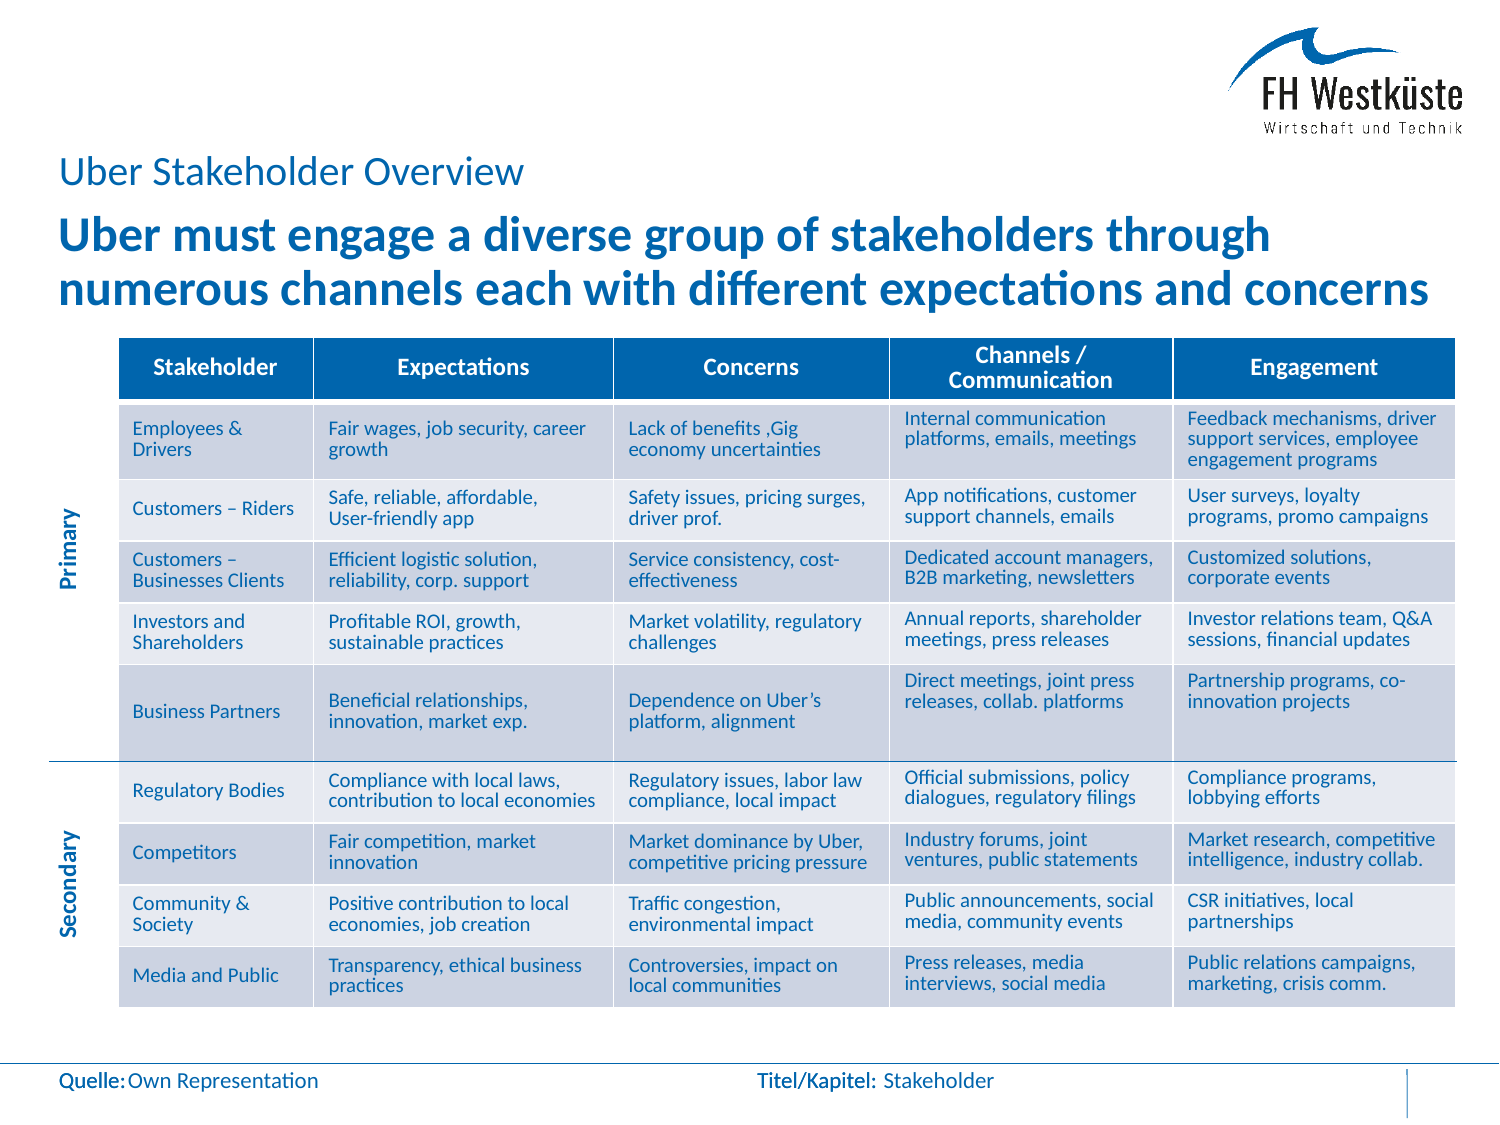

Uber Stakeholder Overview
# Uber must engage a diverse group of stakeholders through numerous channels each with different expectations and concerns
| Primary | Stakeholder | Expectations | Concerns | Channels / Communication | Engagement |
| --- | --- | --- | --- | --- | --- |
|  | Employees & Drivers | Fair wages, job security, career growth | Lack of benefits ,Gig economy uncertainties | Internal communication platforms, emails, meetings | Feedback mechanisms, driver support services, employee engagement programs |
|  | Customers – Riders | Safe, reliable, affordable, User-friendly app | Safety issues, pricing surges, driver prof. | App notifications, customer support channels, emails | User surveys, loyalty programs, promo campaigns |
|  | Customers – Businesses Clients | Efficient logistic solution, reliability, corp. support | Service consistency, cost-effectiveness | Dedicated account managers, B2B marketing, newsletters | Customized solutions, corporate events |
|  | Investors and Shareholders | Profitable ROI, growth, sustainable practices | Market volatility, regulatory challenges | Annual reports, shareholder meetings, press releases | Investor relations team, Q&A sessions, financial updates |
|  | Business Partners | Beneficial relationships, innovation, market exp. | Dependence on Uber’s platform, alignment | Direct meetings, joint press releases, collab. platforms | Partnership programs, co-innovation projects |
| Secondary | Regulatory Bodies | Compliance with local laws, contribution to local economies | Regulatory issues, labor law compliance, local impact | Official submissions, policy dialogues, regulatory filings | Compliance programs, lobbying efforts |
|  | Competitors | Fair competition, market innovation | Market dominance by Uber, competitive pricing pressure | Industry forums, joint ventures, public statements | Market research, competitive intelligence, industry collab. |
|  | Community & Society | Positive contribution to local economies, job creation | Traffic congestion, environmental impact | Public announcements, social media, community events | CSR initiatives, local partnerships |
|  | Media and Public | Transparency, ethical business practices | Controversies, impact on local communities | Press releases, media interviews, social media | Public relations campaigns, marketing, crisis comm. |
Own Representation
Stakeholder